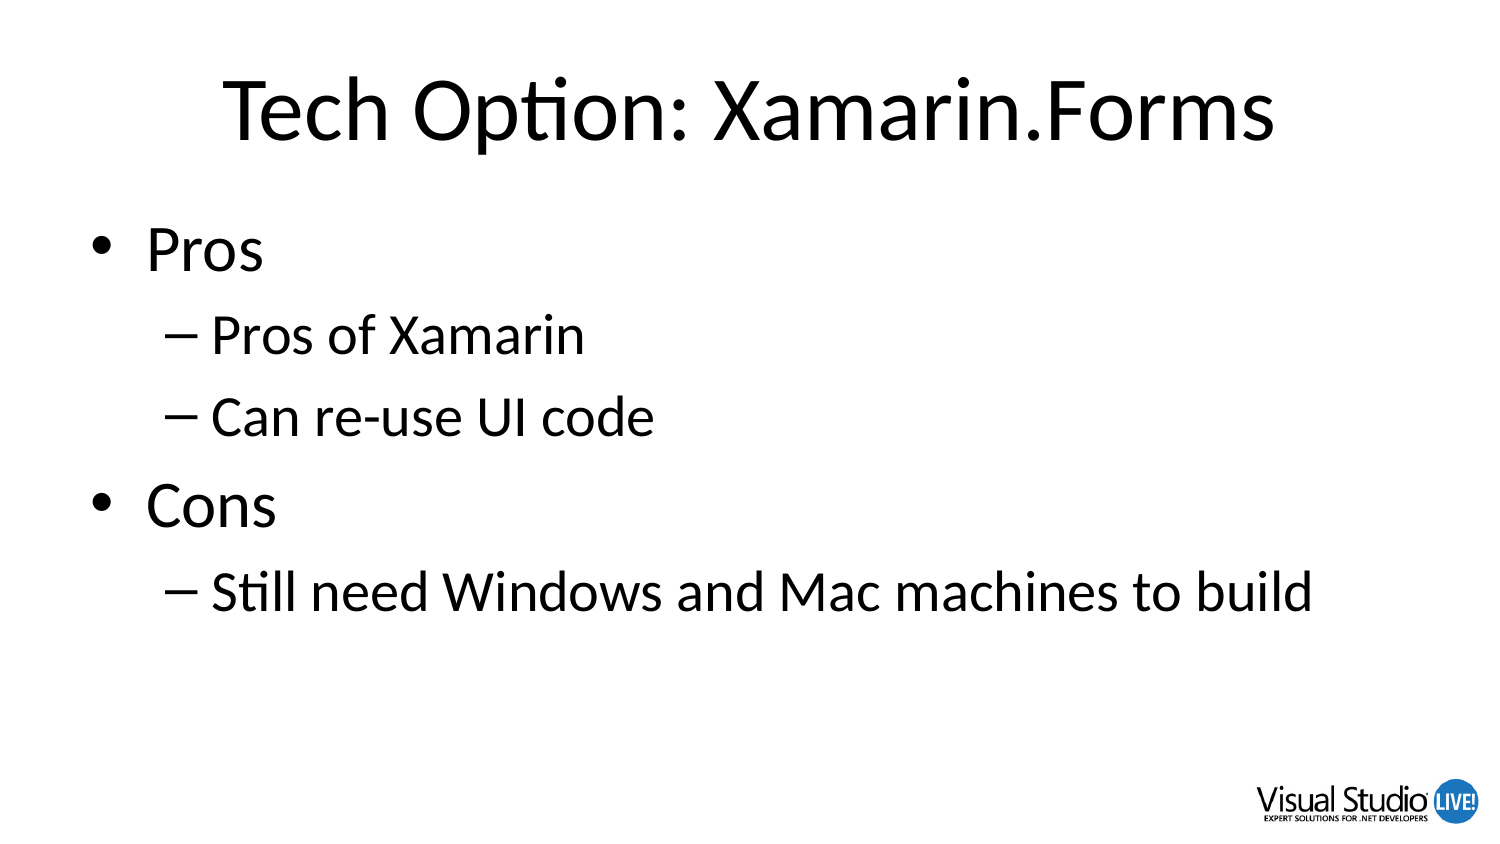

# Tech Option: Xamarin.Forms
Pros
Pros of Xamarin
Can re-use UI code
Cons
Still need Windows and Mac machines to build